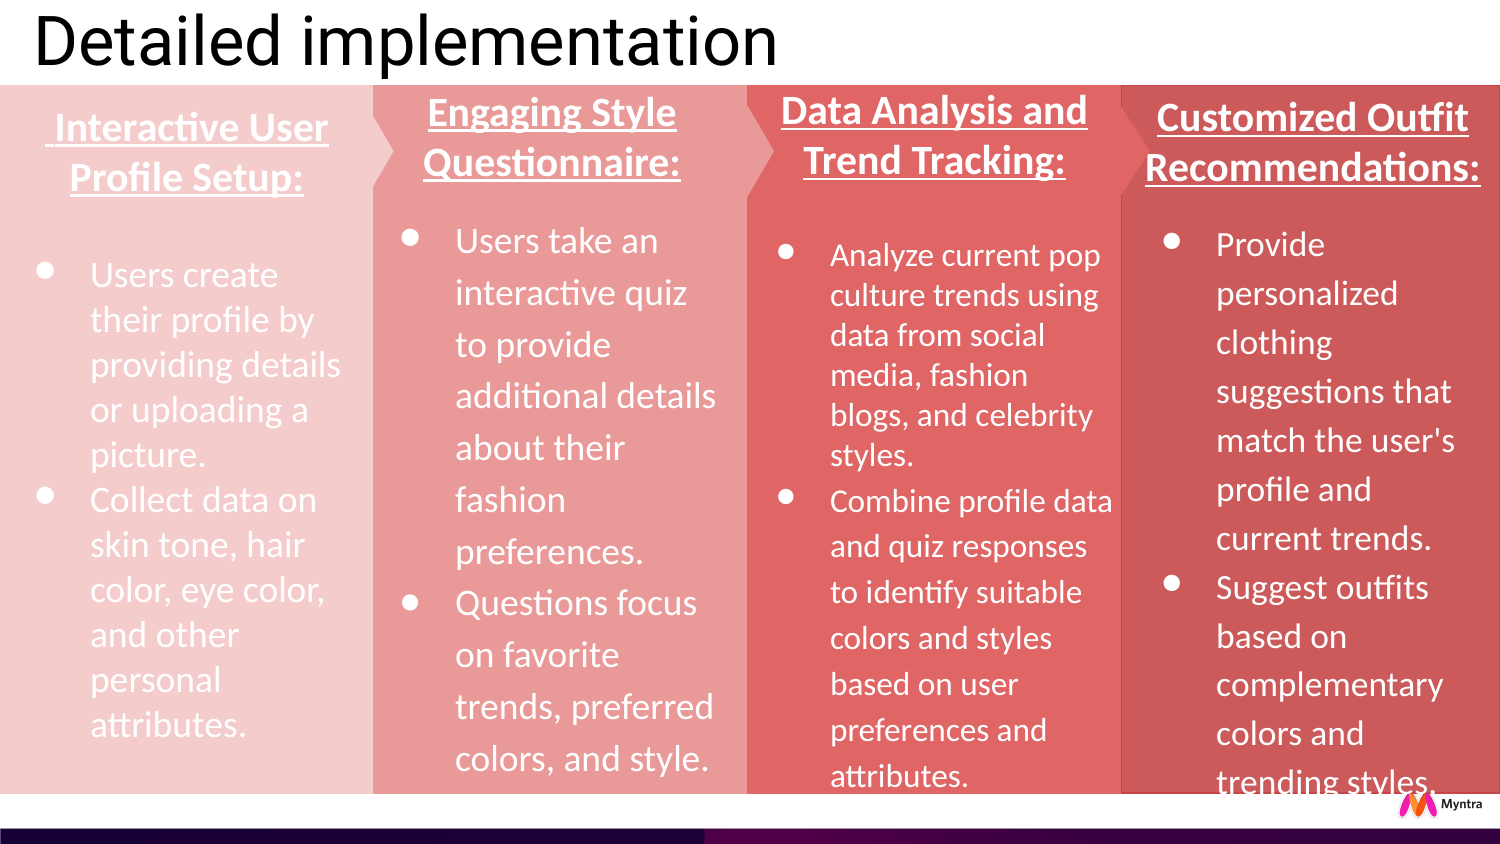

# Detailed implementation
Data Analysis and Trend Tracking:

Analyze current pop culture trends using data from social media, fashion blogs, and celebrity styles.
Combine profile data and quiz responses to identify suitable colors and styles based on user preferences and attributes.
Engaging Style Questionnaire:
Users take an interactive quiz to provide additional details about their fashion preferences.
Questions focus on favorite trends, preferred colors, and style.

Customized Outfit Recommendations:
Provide personalized clothing suggestions that match the user's profile and current trends.
Suggest outfits based on complementary colors and trending styles.

 Interactive User Profile Setup:

Users create their profile by providing details or uploading a picture.
Collect data on skin tone, hair color, eye color, and other personal attributes.